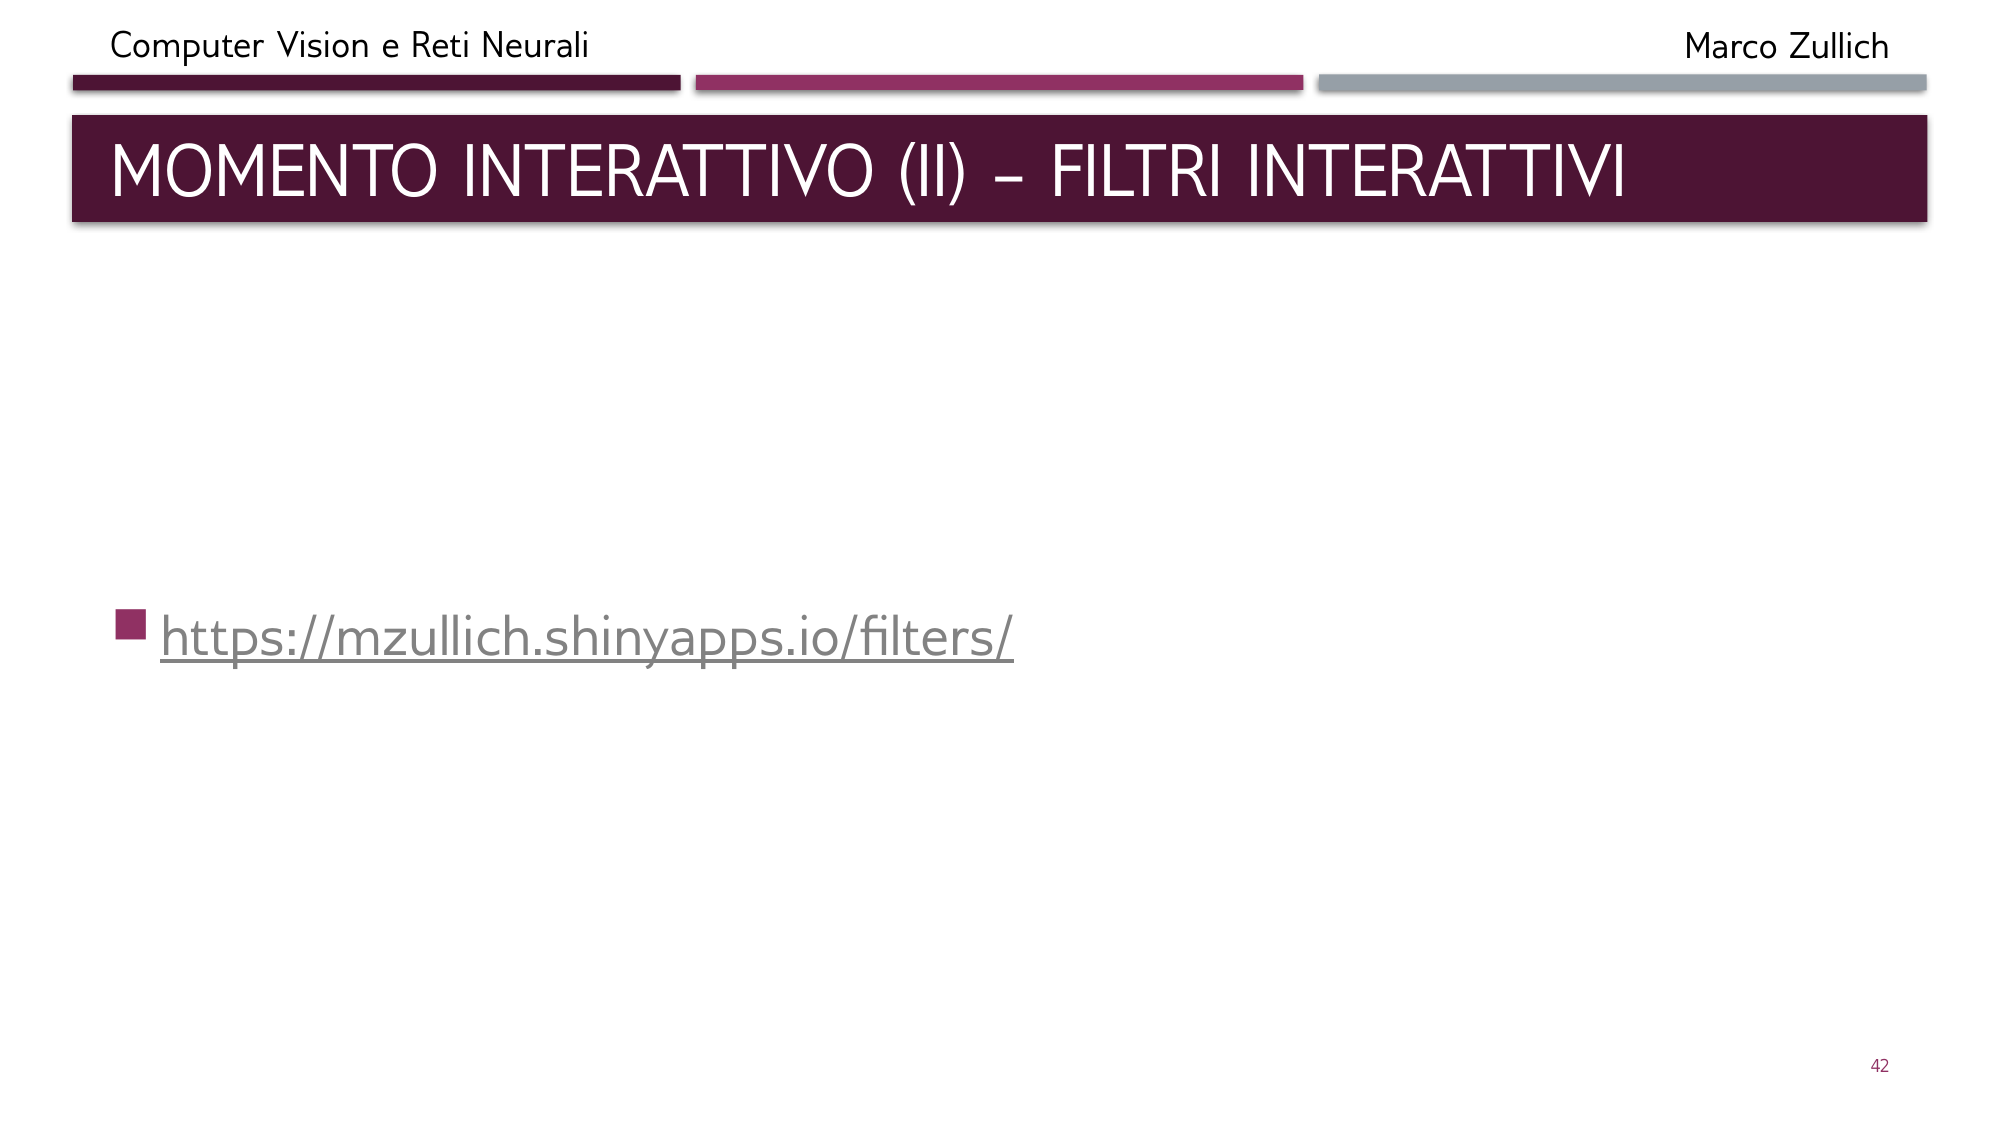

# Momento interattivo (iI) – filtri interattivi
https://mzullich.shinyapps.io/filters/
42